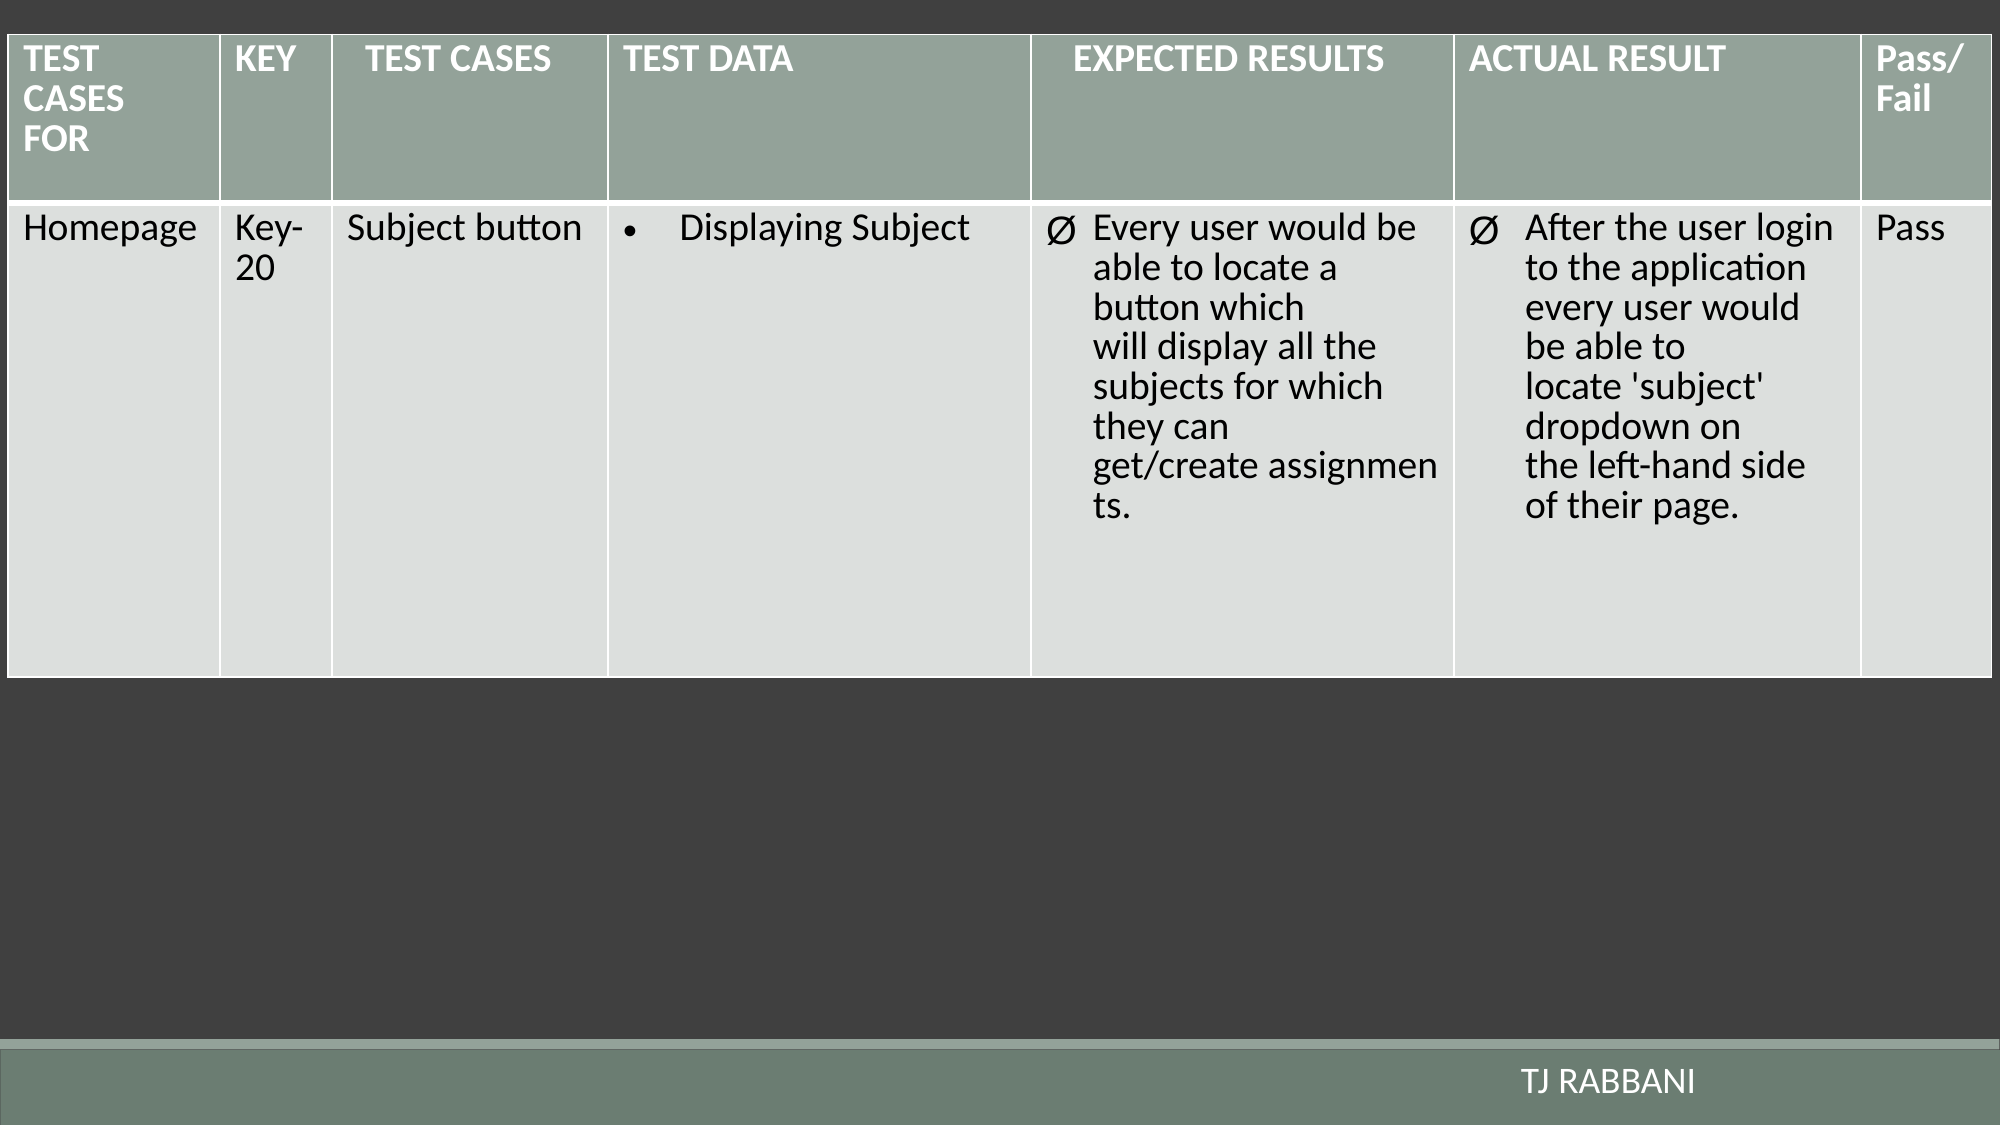

| TEST CASES  FOR​ | KEY | TEST CASES​ | TEST DATA | EXPECTED RESULTS​ | ACTUAL RESULT | Pass/Fail​ |
| --- | --- | --- | --- | --- | --- | --- |
| ​Homepage | Key-20 | Subject button | Displaying Subject | Every user would be able to locate a button which will display all the subjects for which they can get/create assignments. | After the user login to the application every user would be able to locate 'subject' dropdown on the left-hand side of their page. | Pass​ |
TJ RABBANI